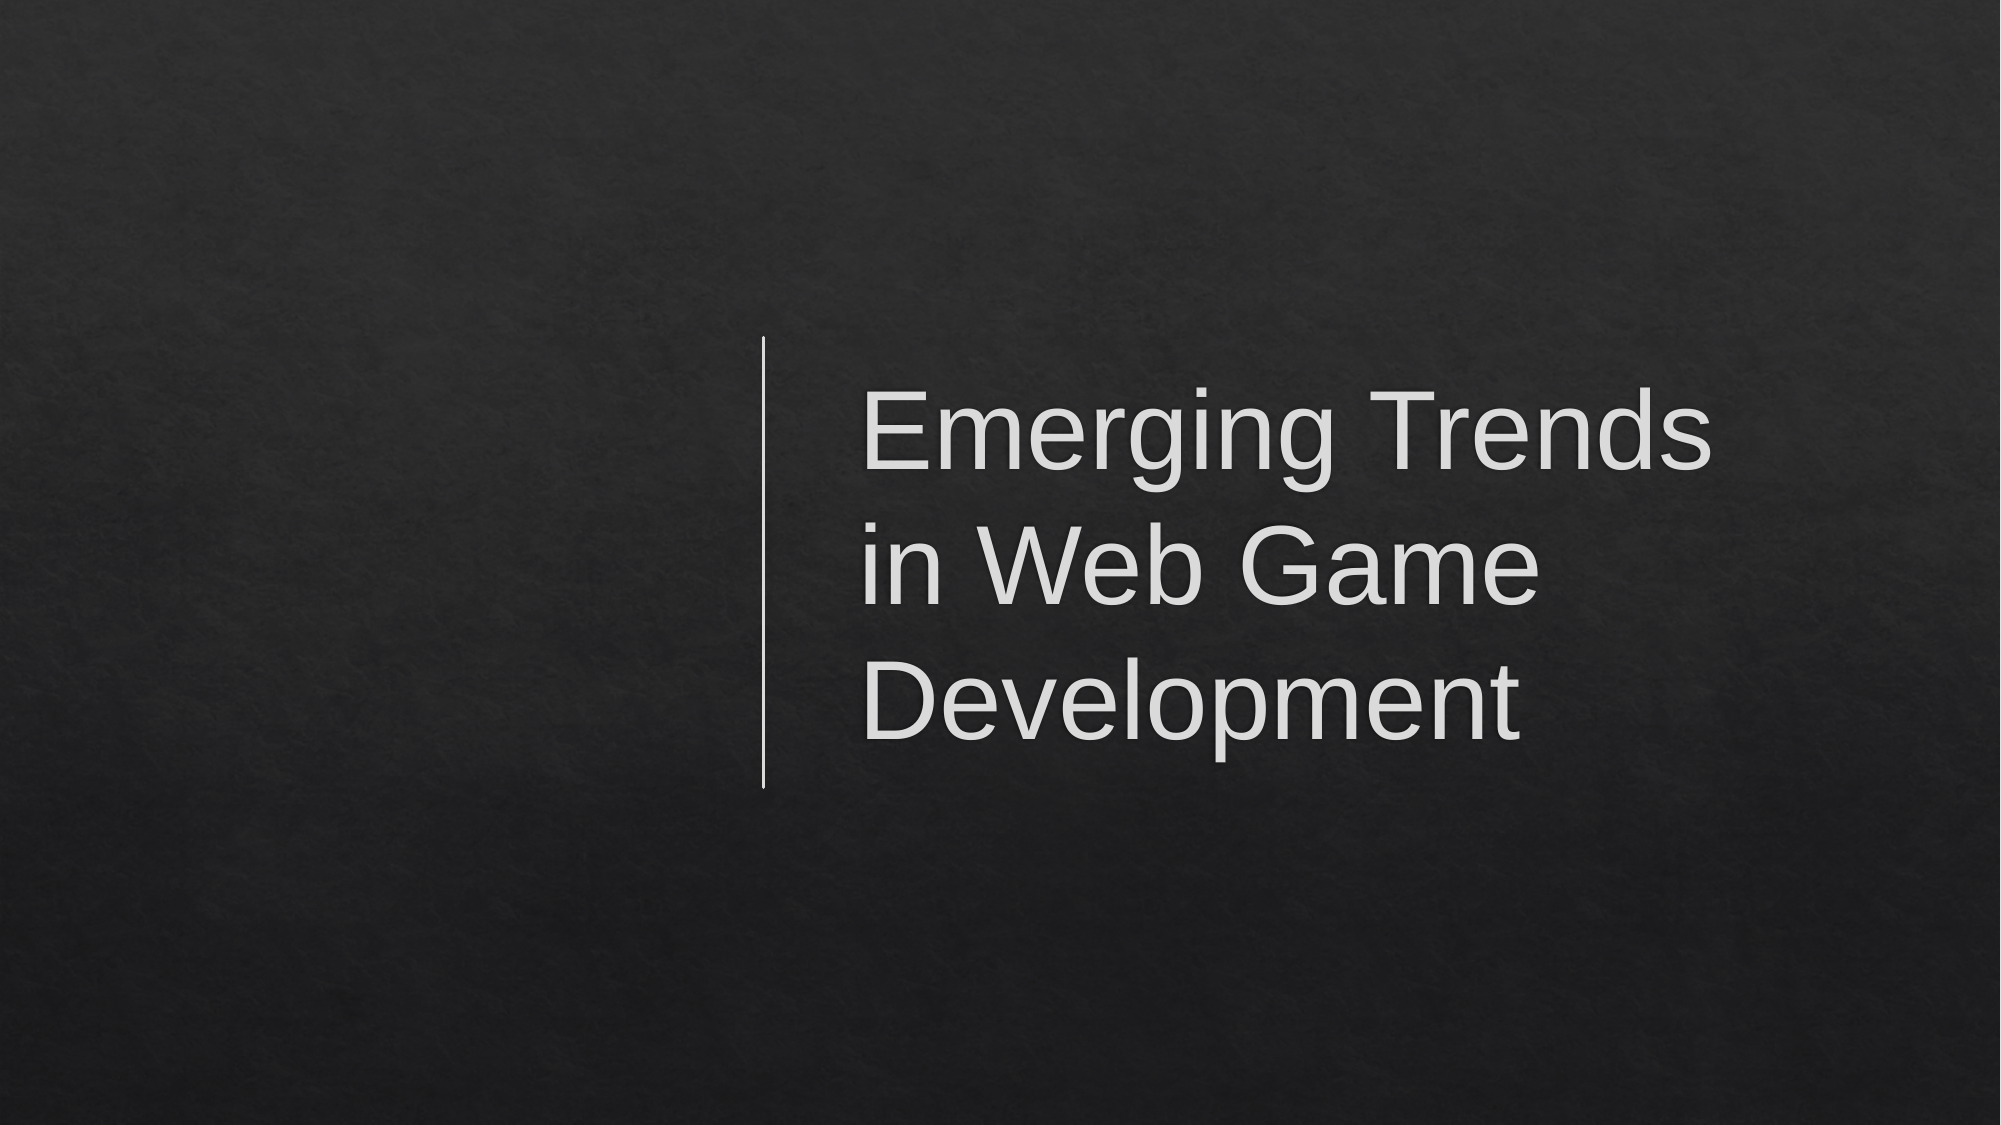

# Emerging Trends in Web Game Development